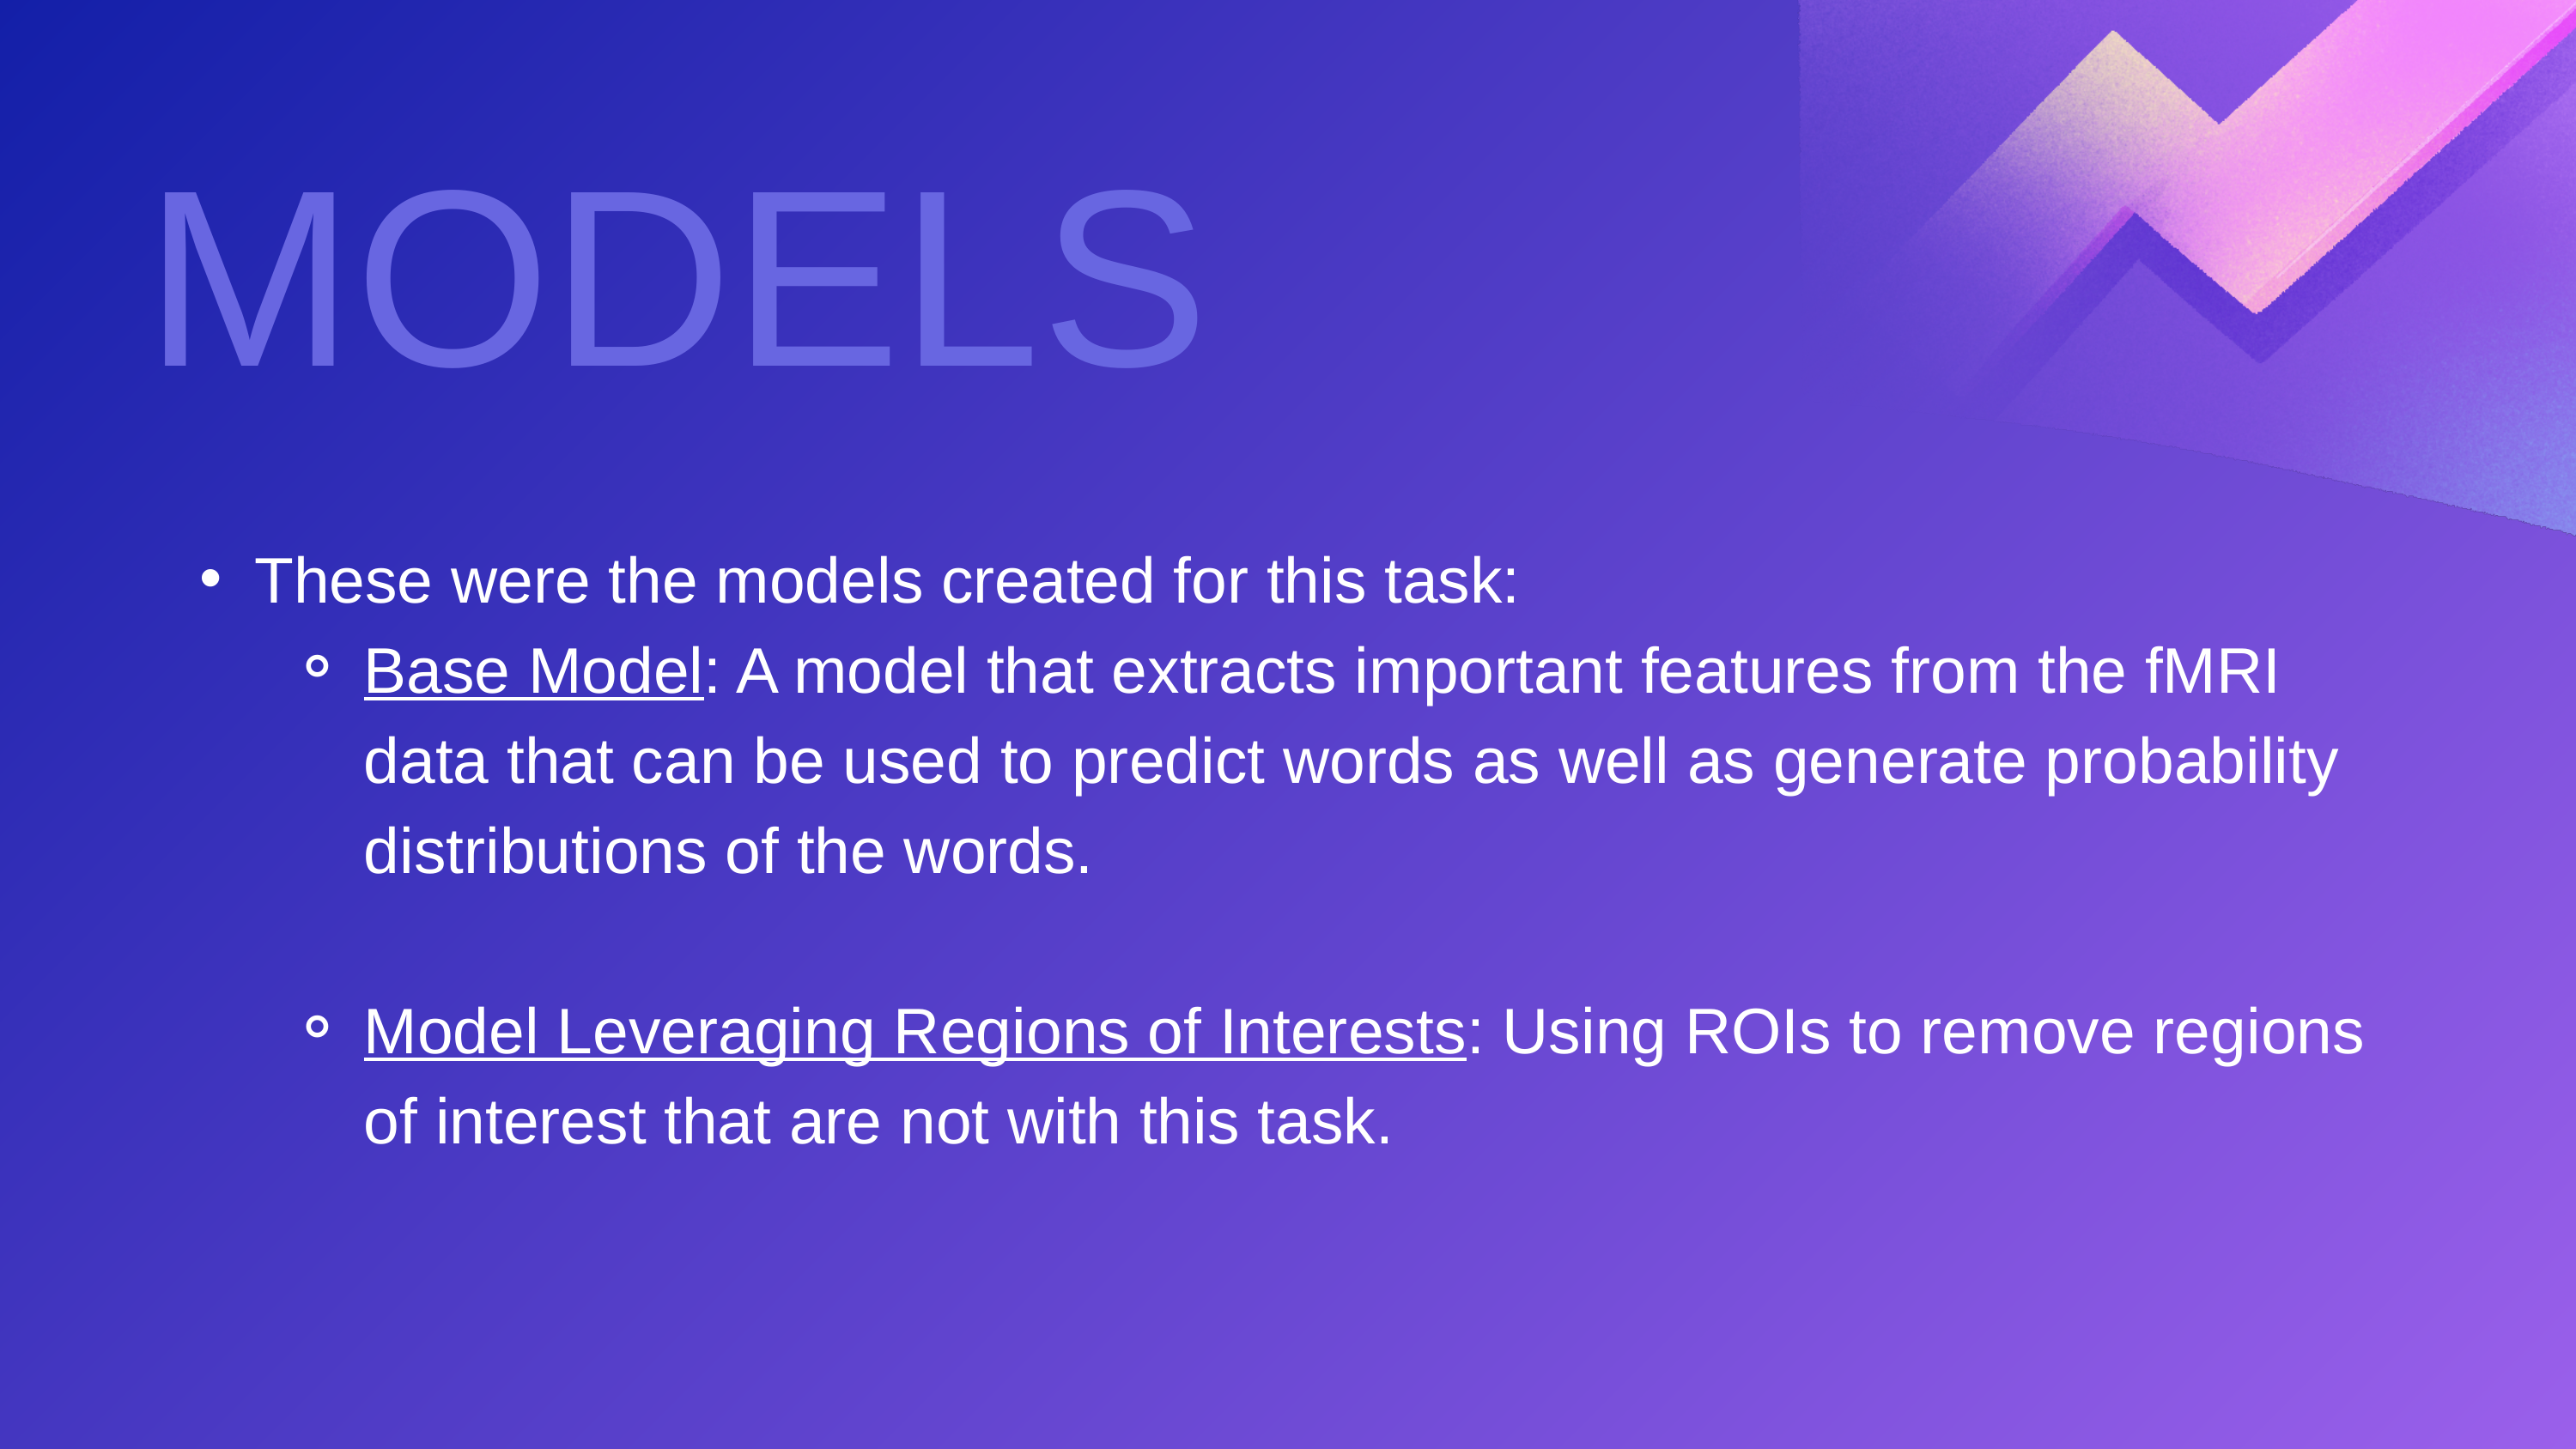

MODELS
These were the models created for this task:
Base Model: A model that extracts important features from the fMRI data that can be used to predict words as well as generate probability distributions of the words.

Model Leveraging Regions of Interests: Using ROIs to remove regions of interest that are not with this task.